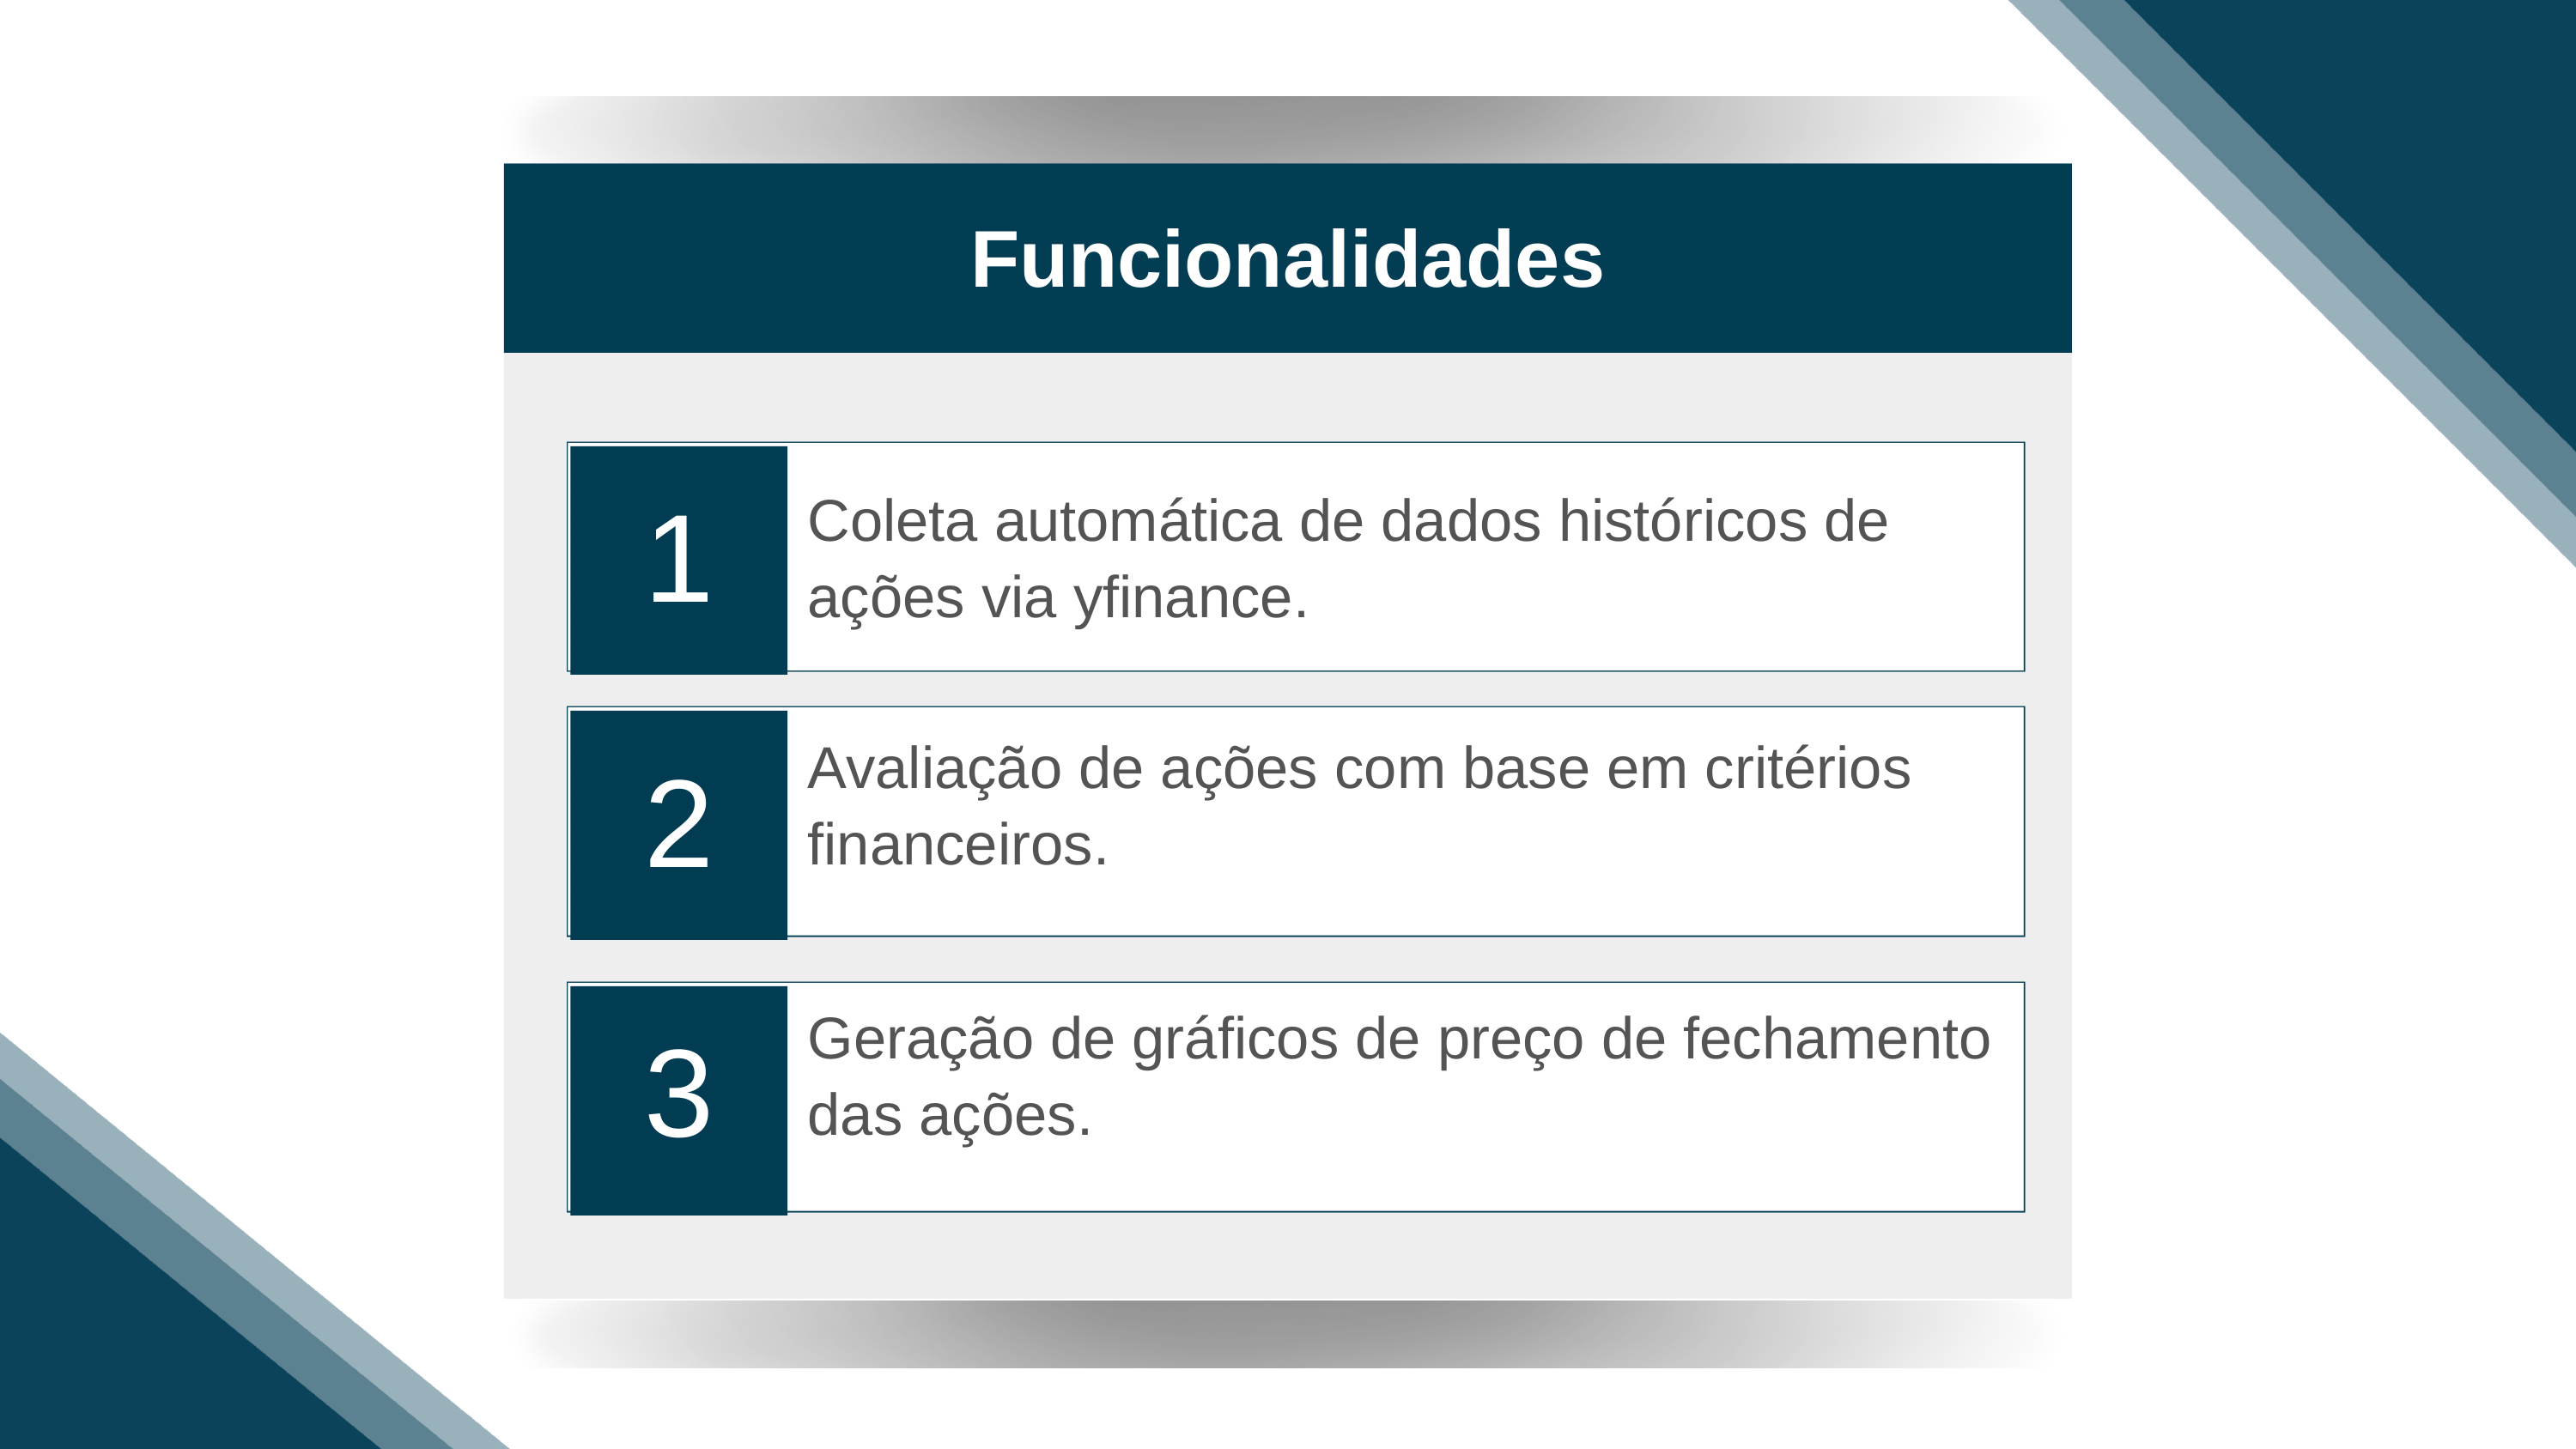

Funcionalidades

1
Coleta automática de dados históricos de ações via yfinance.

Avaliação de ações com base em critérios financeiros.

2

Geração de gráficos de preço de fechamento das ações.

3